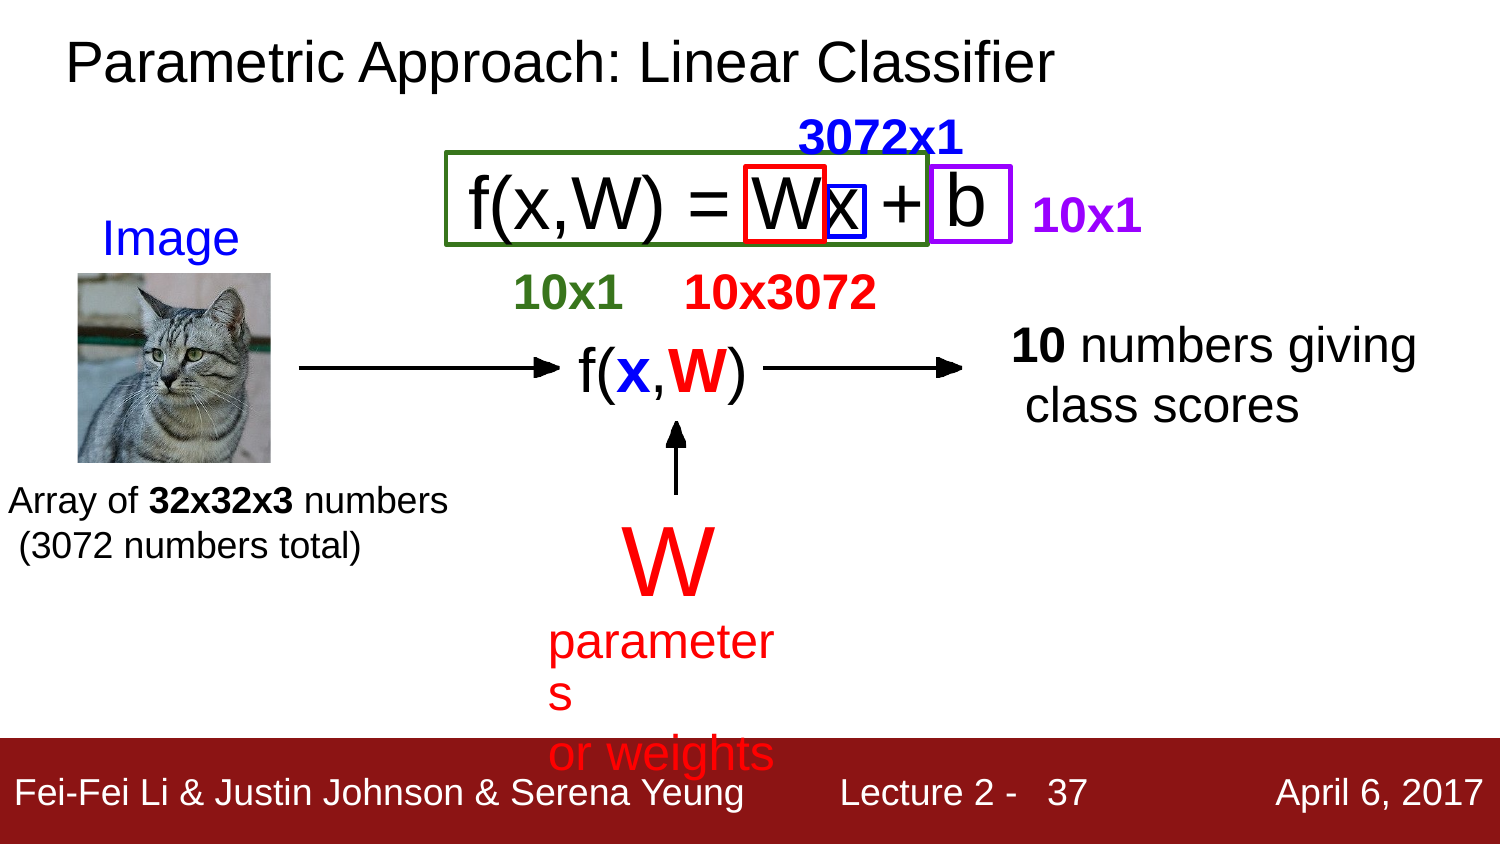

Parametric Approach: Linear Classifier
3072x1
f(x,W) = Wx +

b
10x1

Image
10x1	10x3072
f(x,W)

10 numbers giving  class scores

Array of 32x32x3 numbers  (3072 numbers total)
W
parameters
or weights
37
Fei-Fei Li & Justin Johnson & Serena Yeung
Lecture 2 -
April 6, 2017